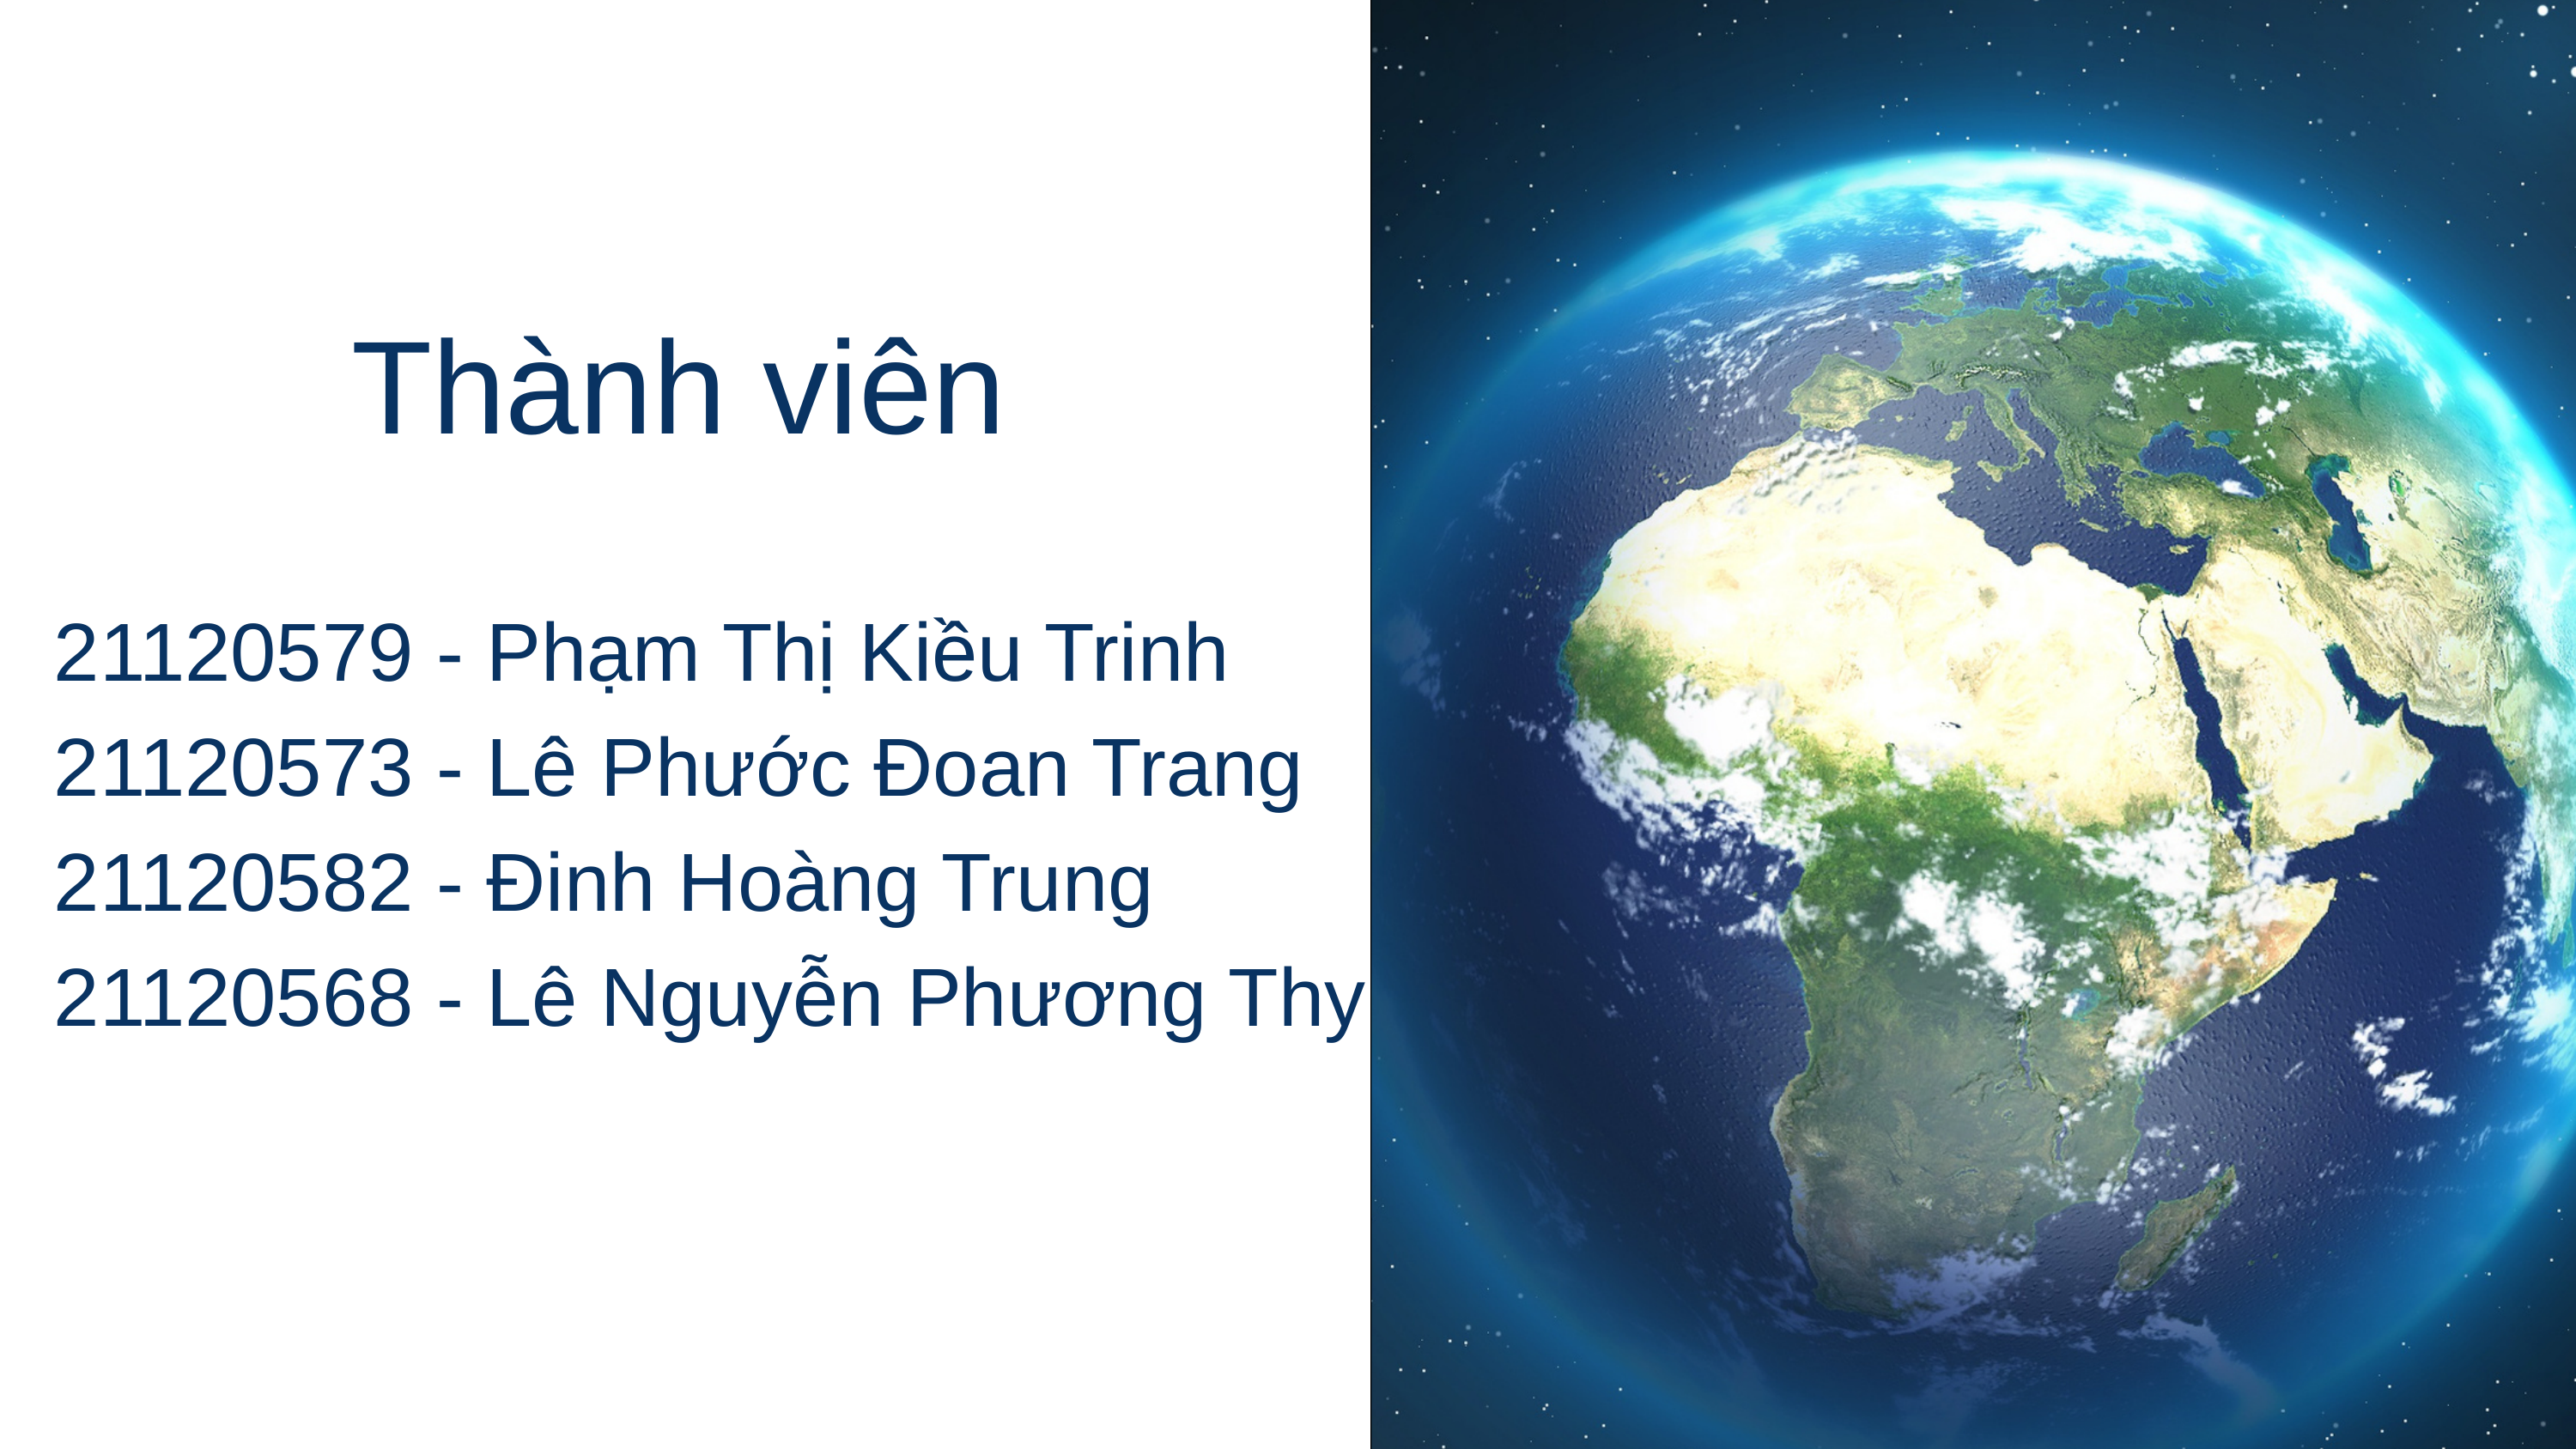

Thành viên
21120579 - Phạm Thị Kiều Trinh
21120573 - Lê Phước Đoan Trang 21120582 - Đinh Hoàng Trung
21120568 - Lê Nguyễn Phương Thy